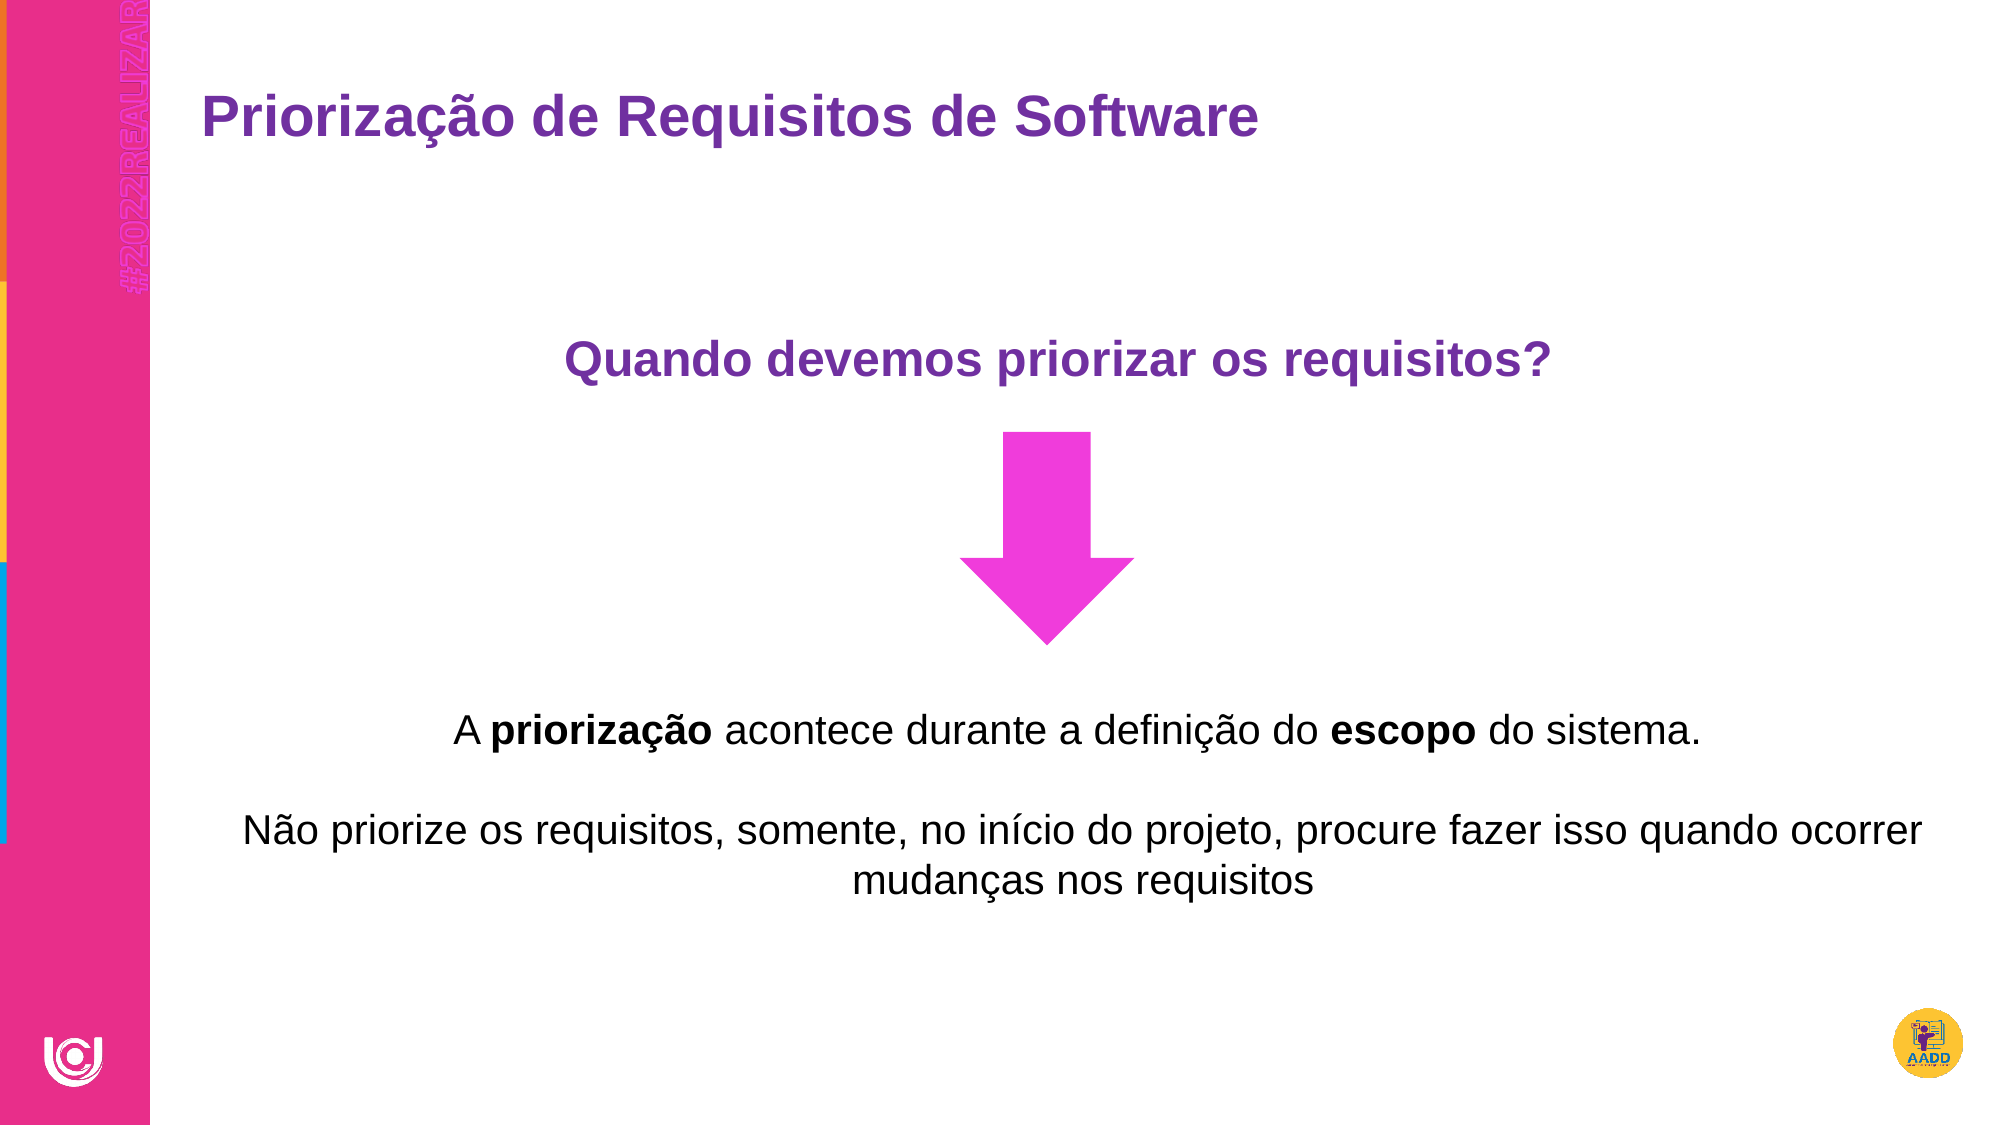

Priorização de Requisitos de Software
Quando devemos priorizar os requisitos?

A priorização acontece durante a definição do escopo do sistema.

Não priorize os requisitos, somente, no início do projeto, procure fazer isso quando ocorrer mudanças nos requisitos